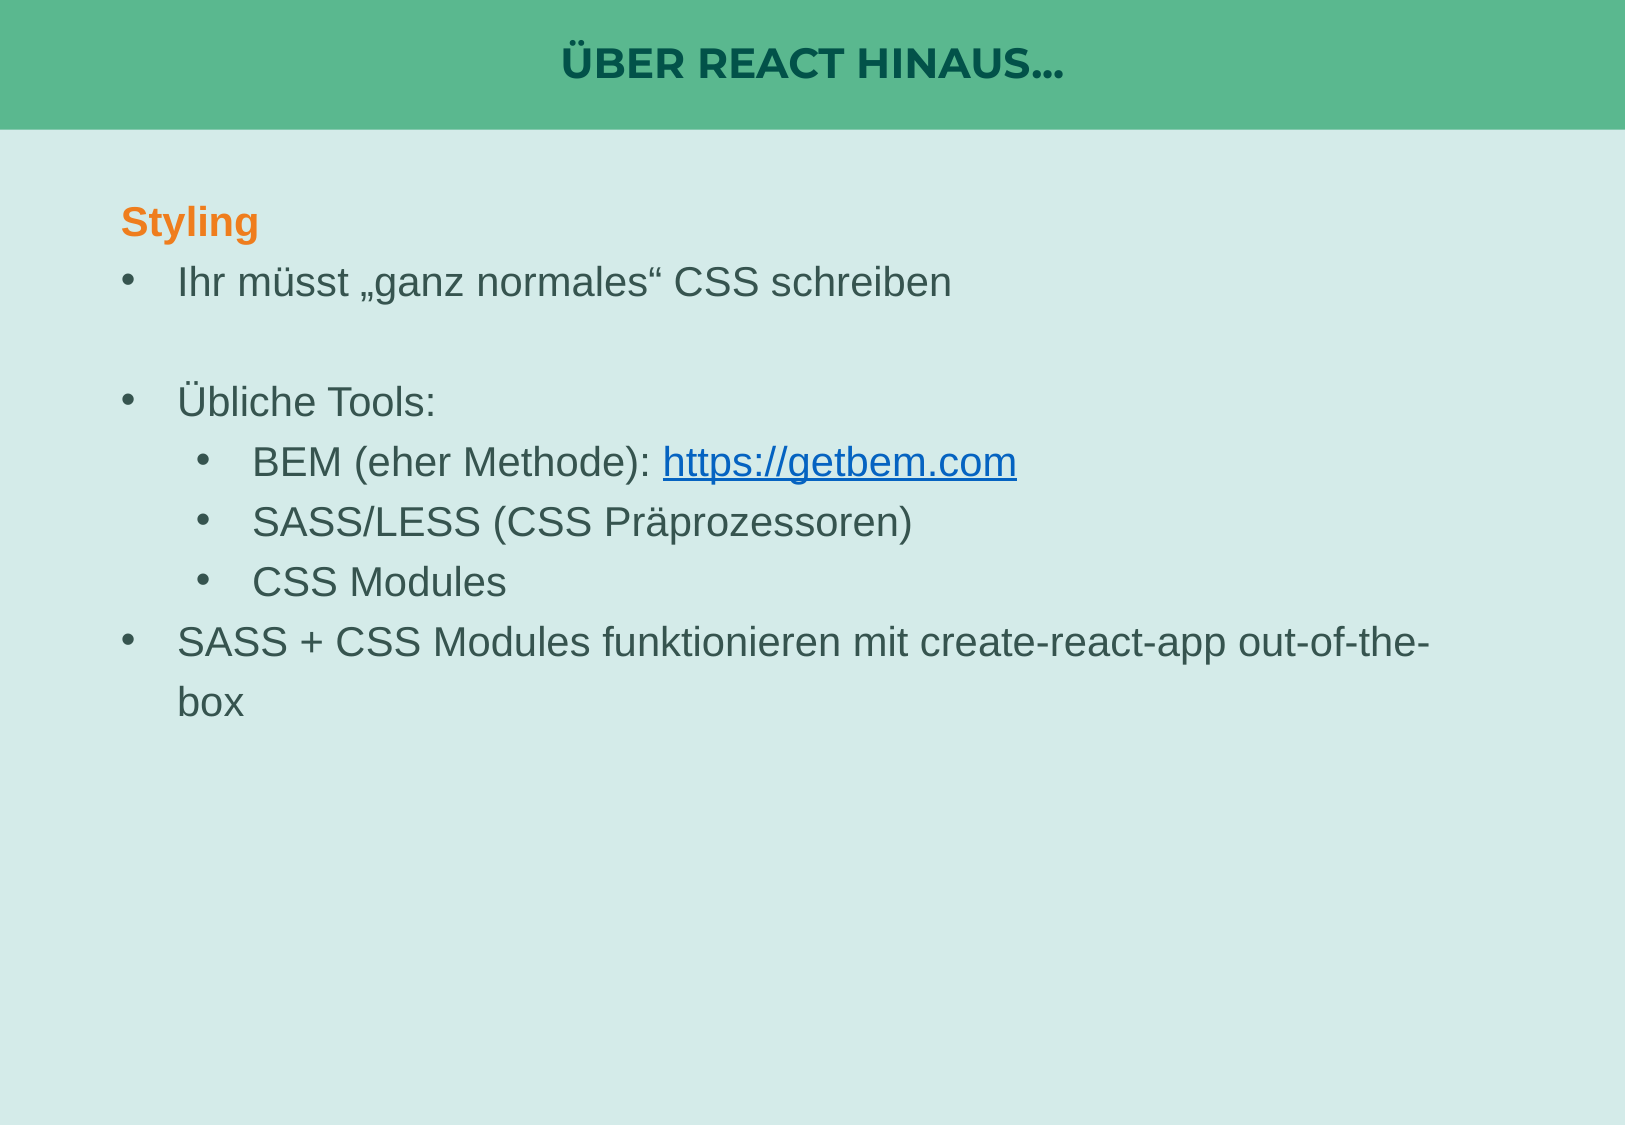

# Über React Hinaus...
Styling
Ihr müsst „ganz normales“ CSS schreiben

Übliche Tools:
BEM (eher Methode): https://getbem.com
SASS/LESS (CSS Präprozessoren)
CSS Modules
SASS + CSS Modules funktionieren mit create-react-app out-of-the-box